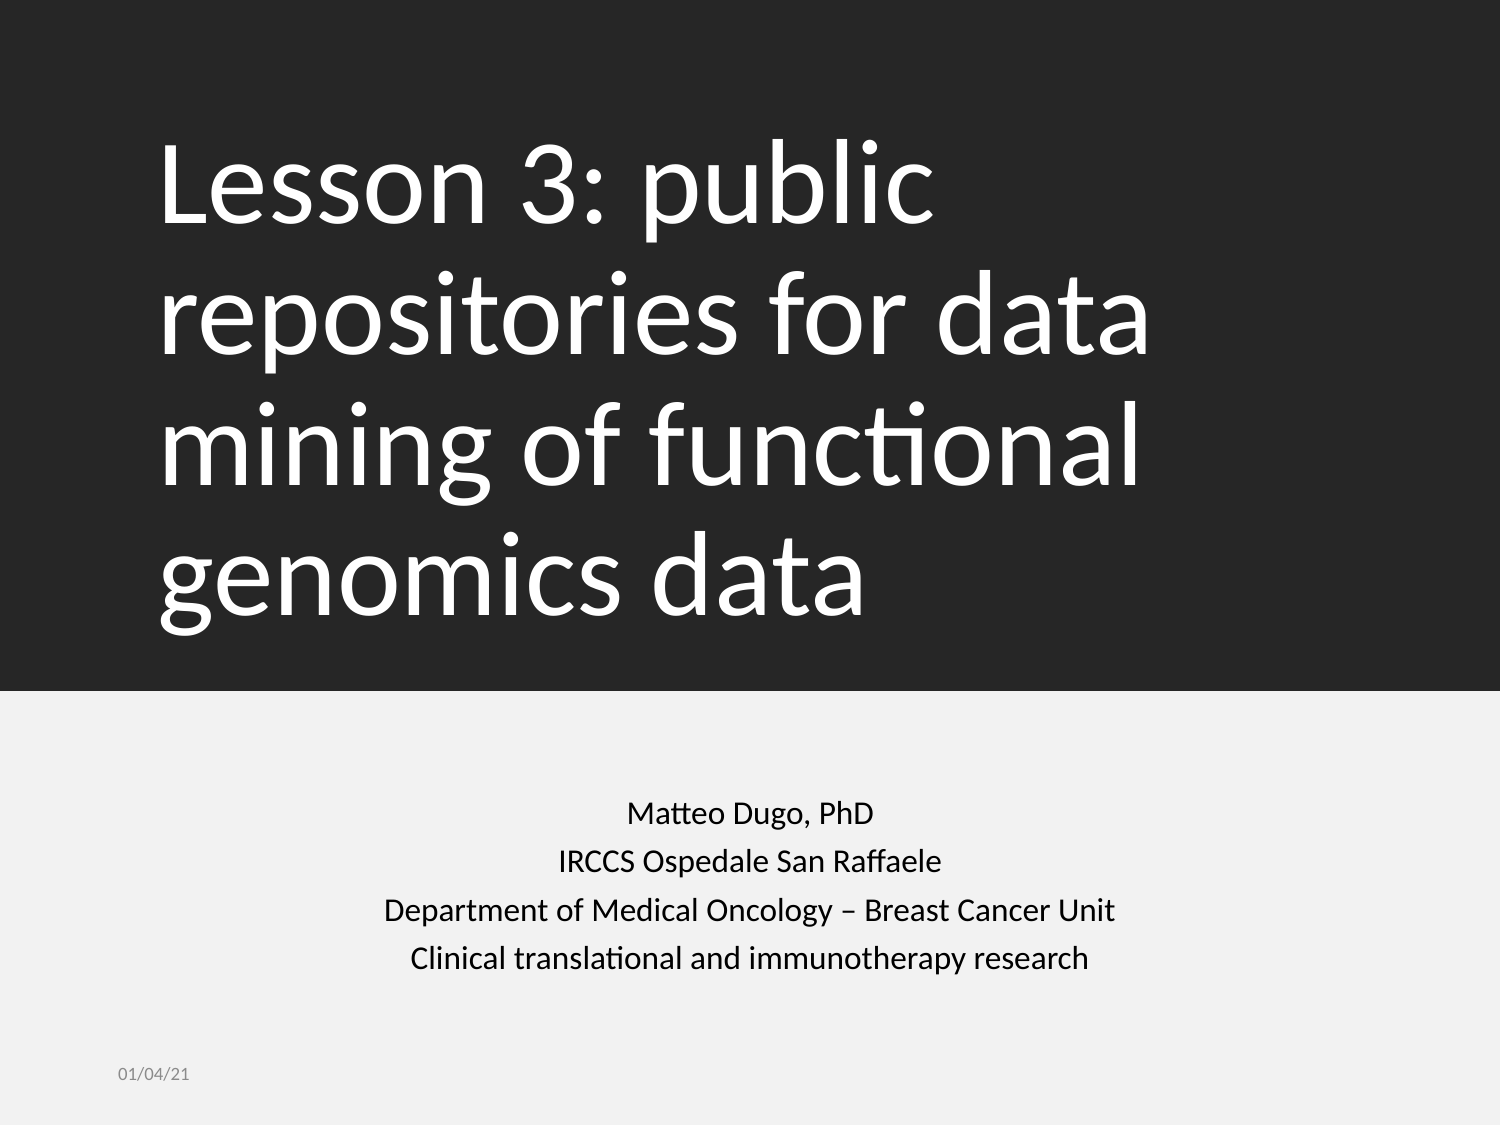

Lesson 3: public repositories for data mining of functional genomics data

Matteo Dugo, PhD
IRCCS Ospedale San Raffaele
Department of Medical Oncology – Breast Cancer Unit
Clinical translational and immunotherapy research
01/04/21
1